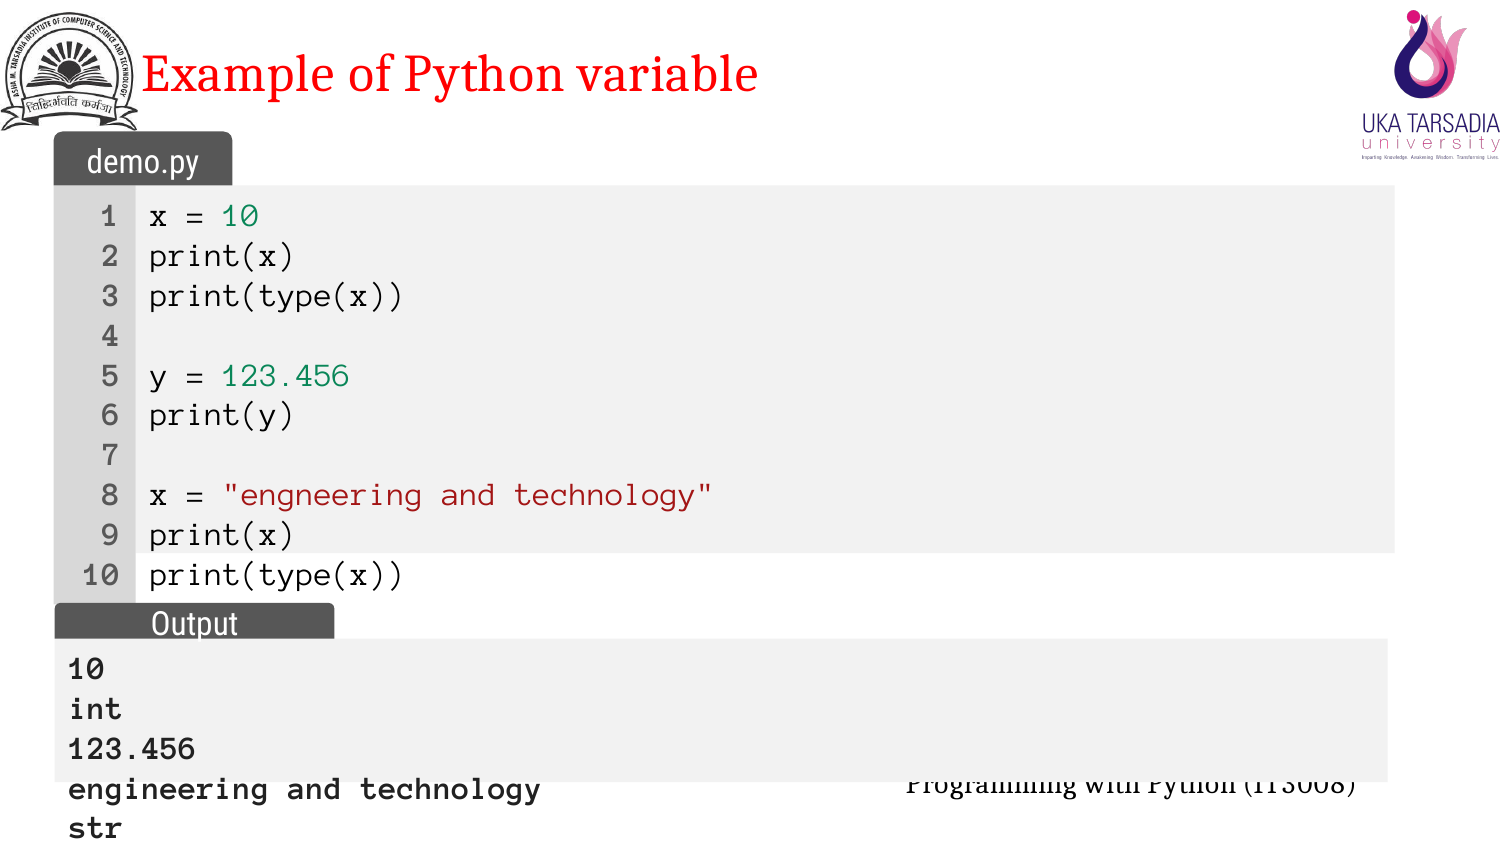

# Example of Python variable

demo.py
1
2
3
4
5
6
7
8
9
10
x = 10
print(x)
print(type(x))
y = 123.456
print(y)
x = "engneering and technology"
print(x)
print(type(x))
Output
10
int
123.456
engineering and technology
str